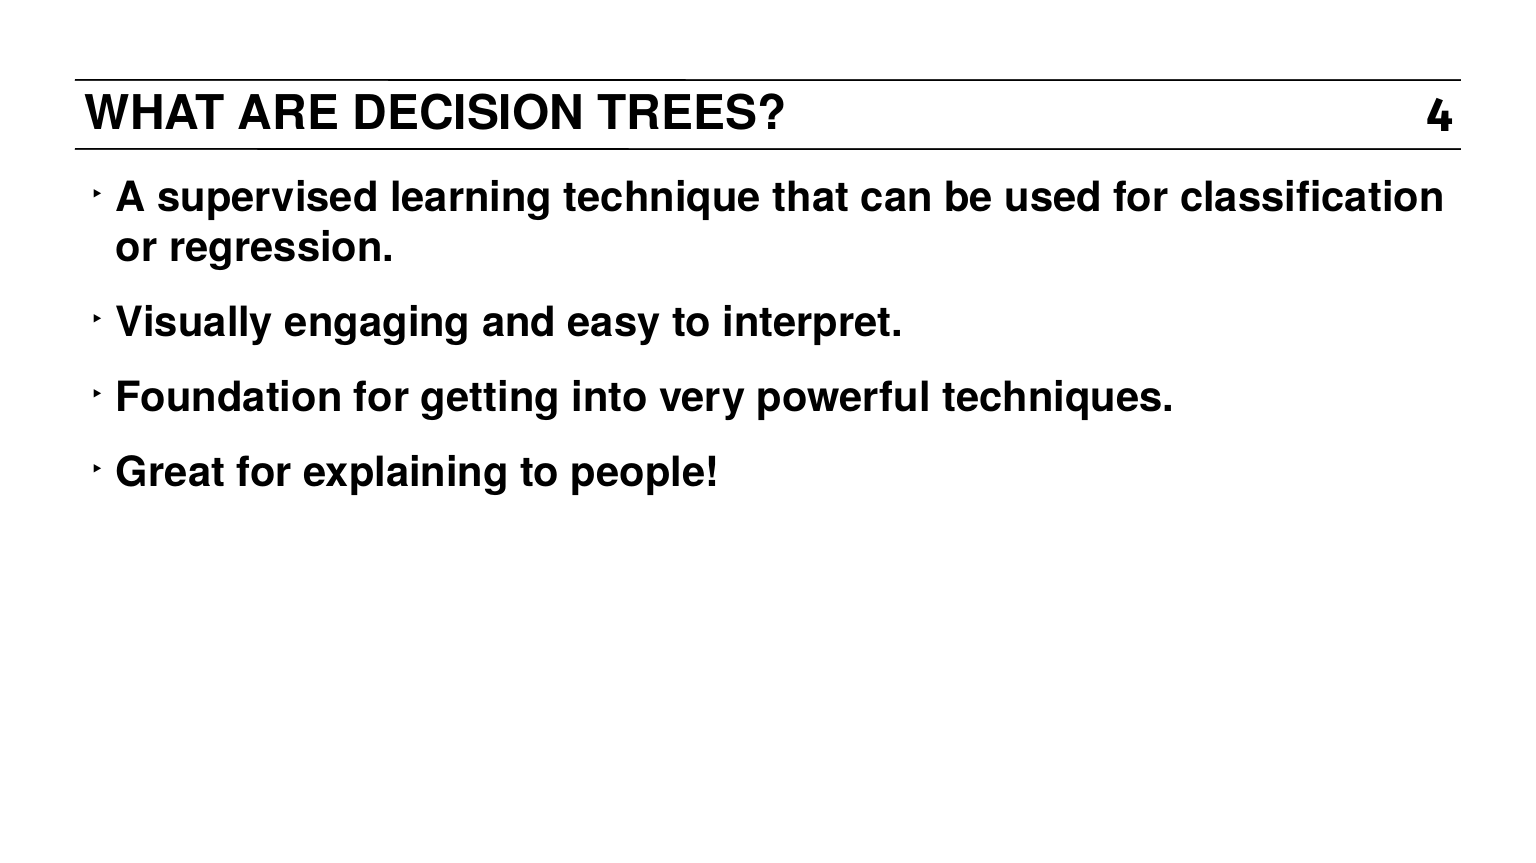

# WHAT ARE DECISION TREES?
4

A supervised learning technique that can be used for classification or regression.
Visually engaging and easy to interpret.
Foundation for getting into very powerful techniques.
Great for explaining to people!